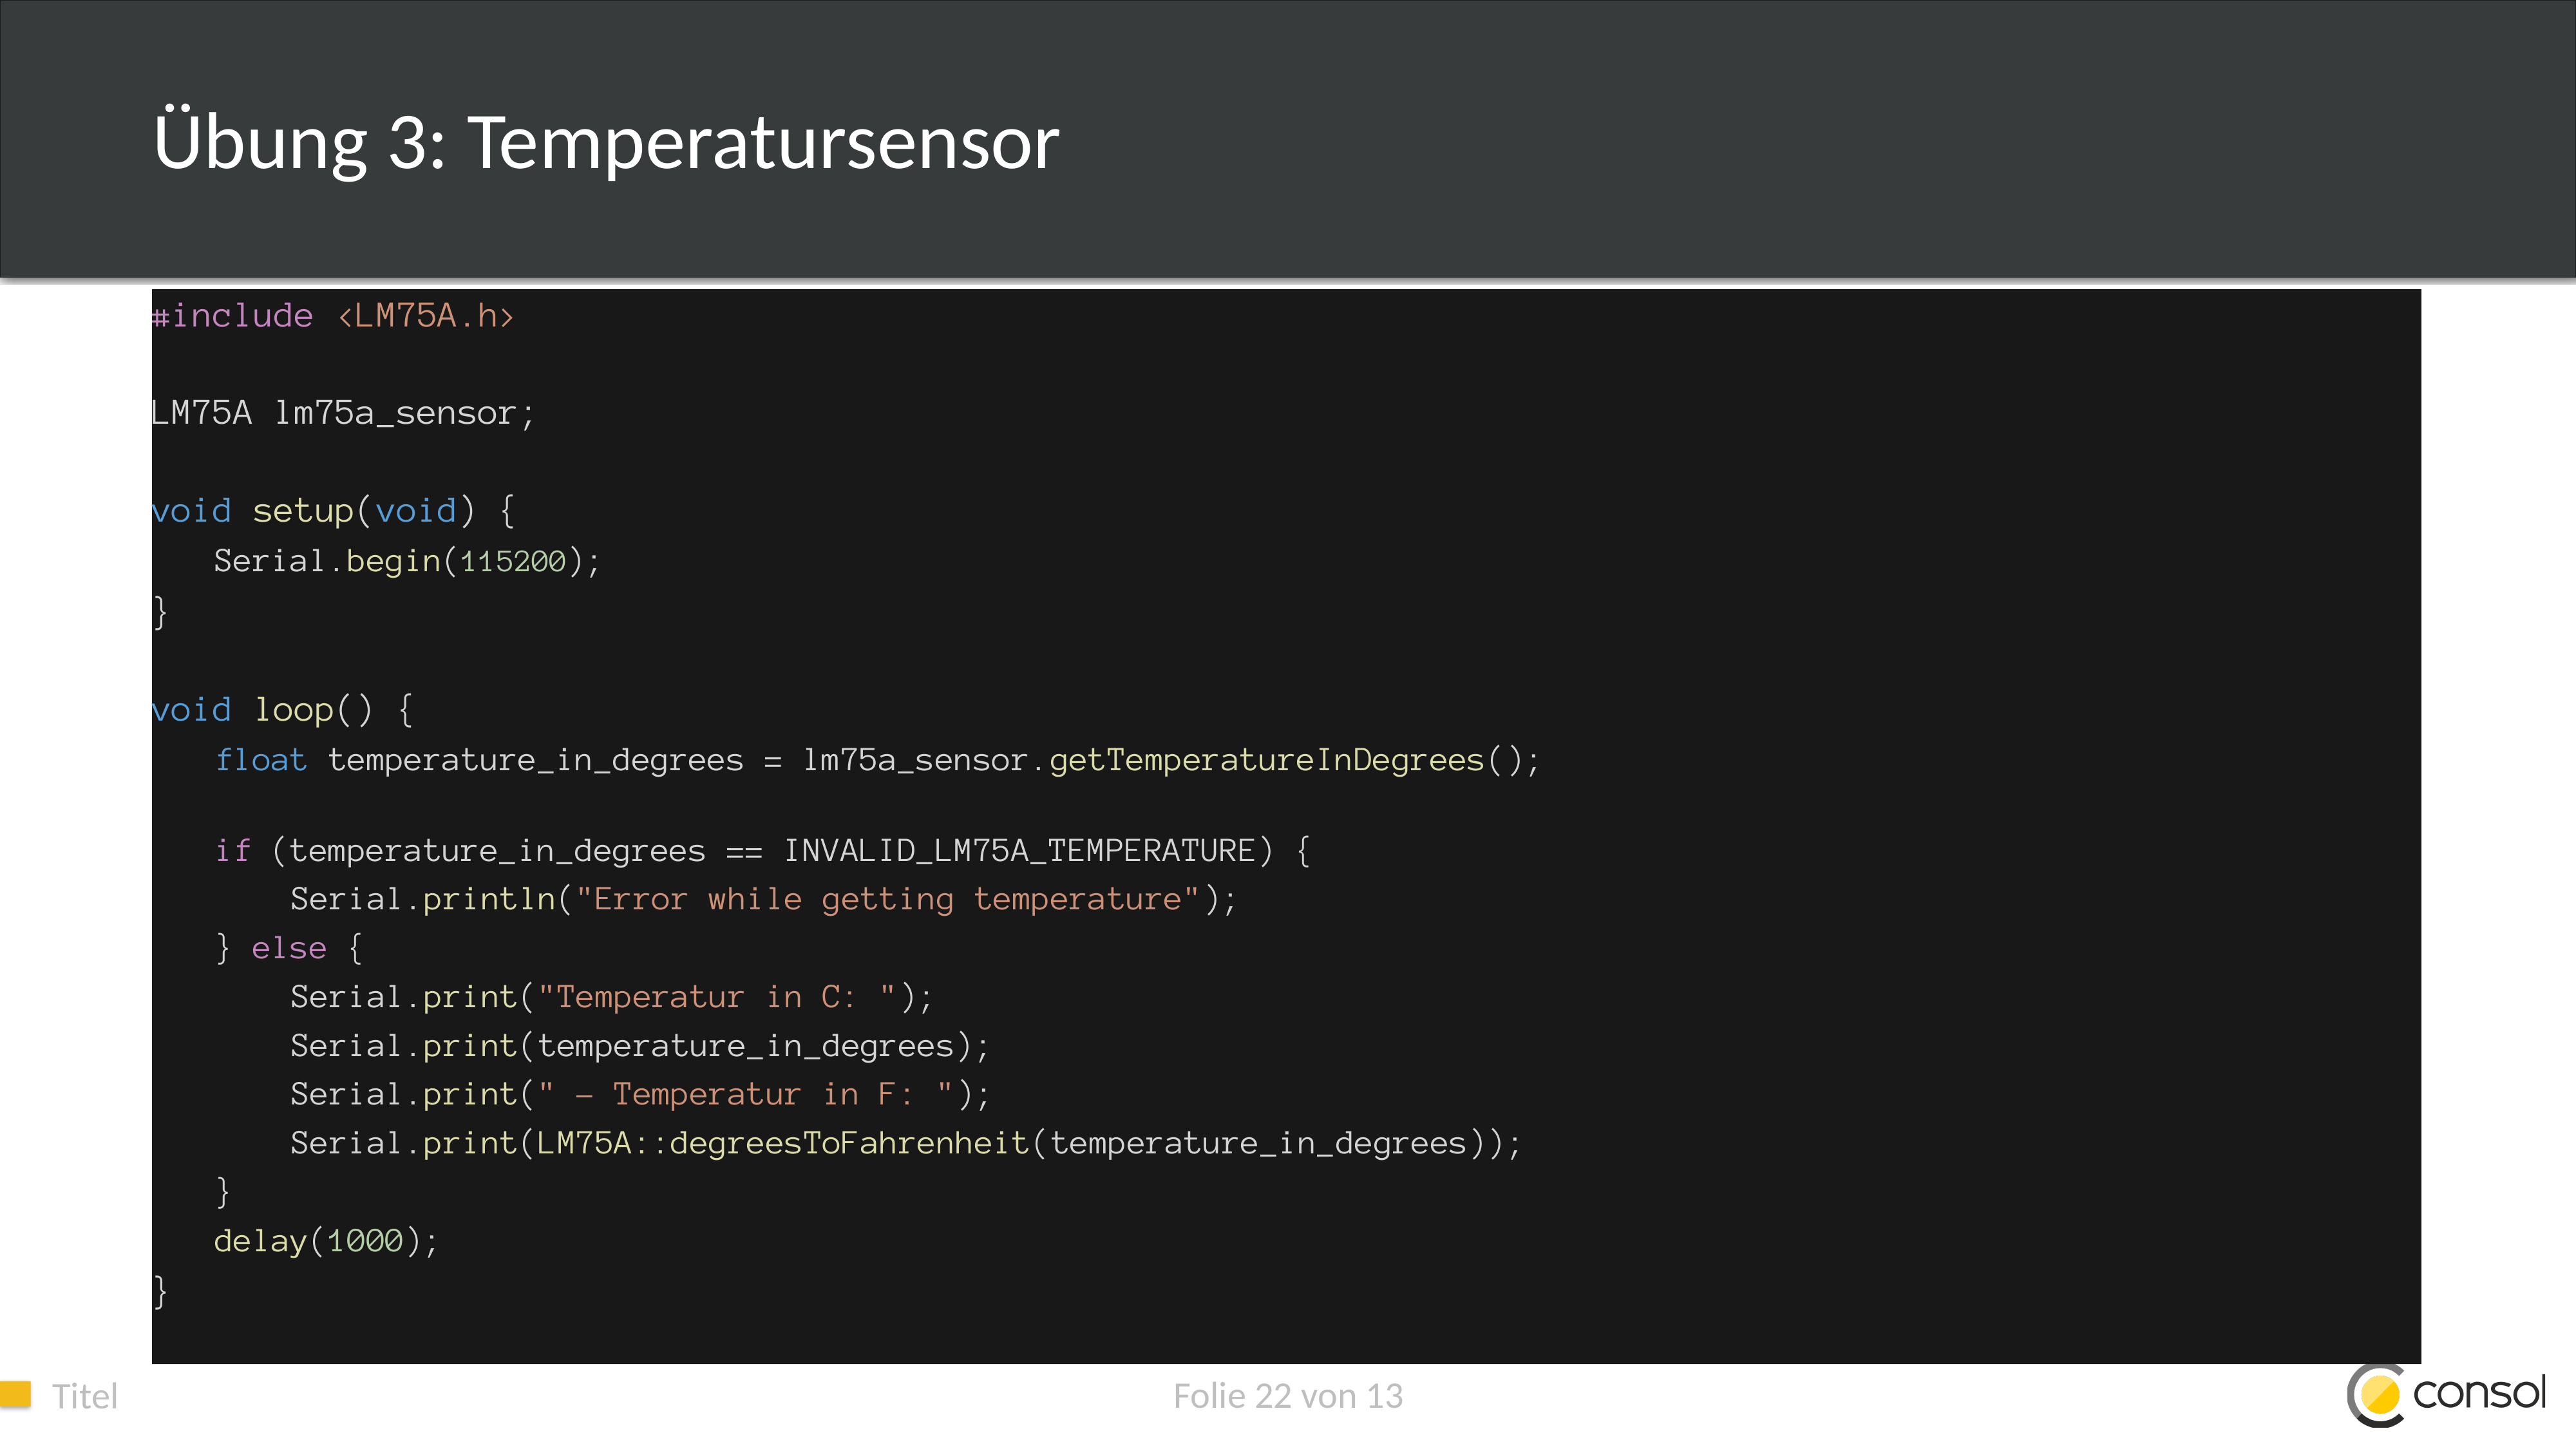

# Übung 3: Temperatursensor
#include <LM75A.h>
LM75A lm75a_sensor;
void setup(void) {
Serial.begin(115200);
}
void loop() {
float temperature_in_degrees = lm75a_sensor.getTemperatureInDegrees();
if (temperature_in_degrees == INVALID_LM75A_TEMPERATURE) {
Serial.println("Error while getting temperature");
} else {
Serial.print("Temperatur in C: ");
Serial.print(temperature_in_degrees);
Serial.print(" - Temperatur in F: ");
Serial.print(LM75A::degreesToFahrenheit(temperature_in_degrees));
}
delay(1000);
}